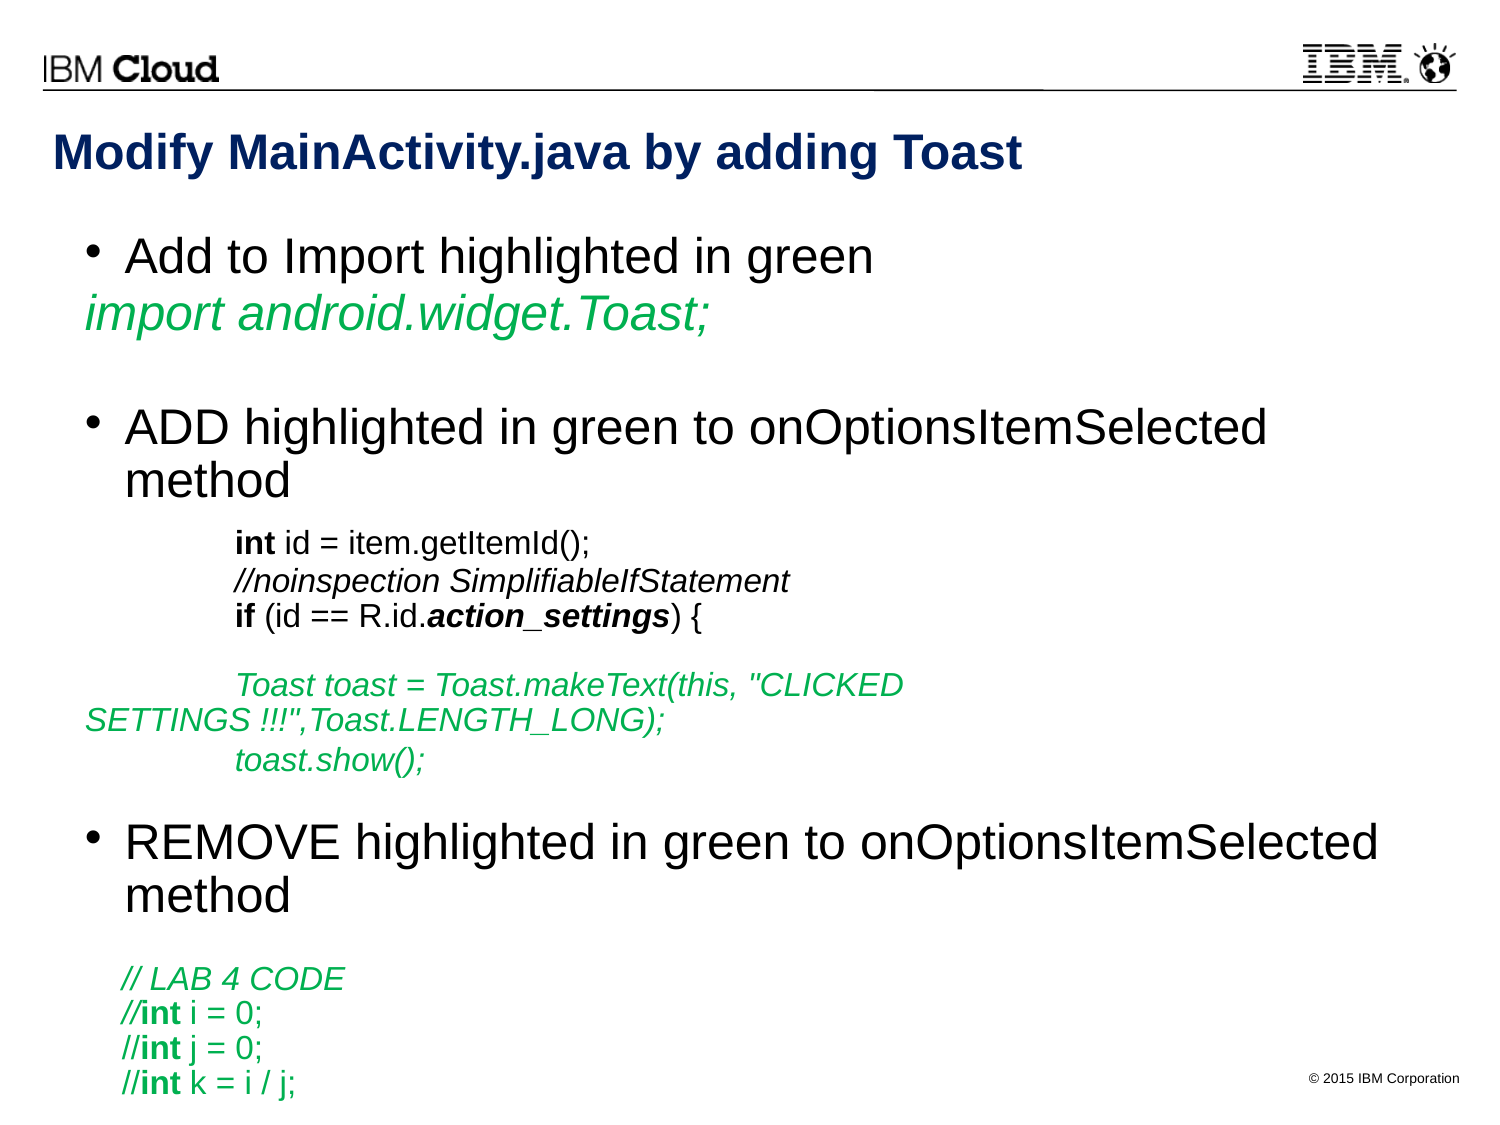

# Modify MainActivity.java by adding Toast
Add to Import highlighted in green
import android.widget.Toast;

ADD highlighted in green to onOptionsItemSelected method
	int id = item.getItemId();
	//noinspection SimplifiableIfStatement
	if (id == R.id.action_settings) {
	Toast toast = Toast.makeText(this, "CLICKED SETTINGS !!!",Toast.LENGTH_LONG);
	toast.show();
REMOVE highlighted in green to onOptionsItemSelected method
    // LAB 4 CODE
    //int i = 0;
    //int j = 0;
    //int k = i / j;